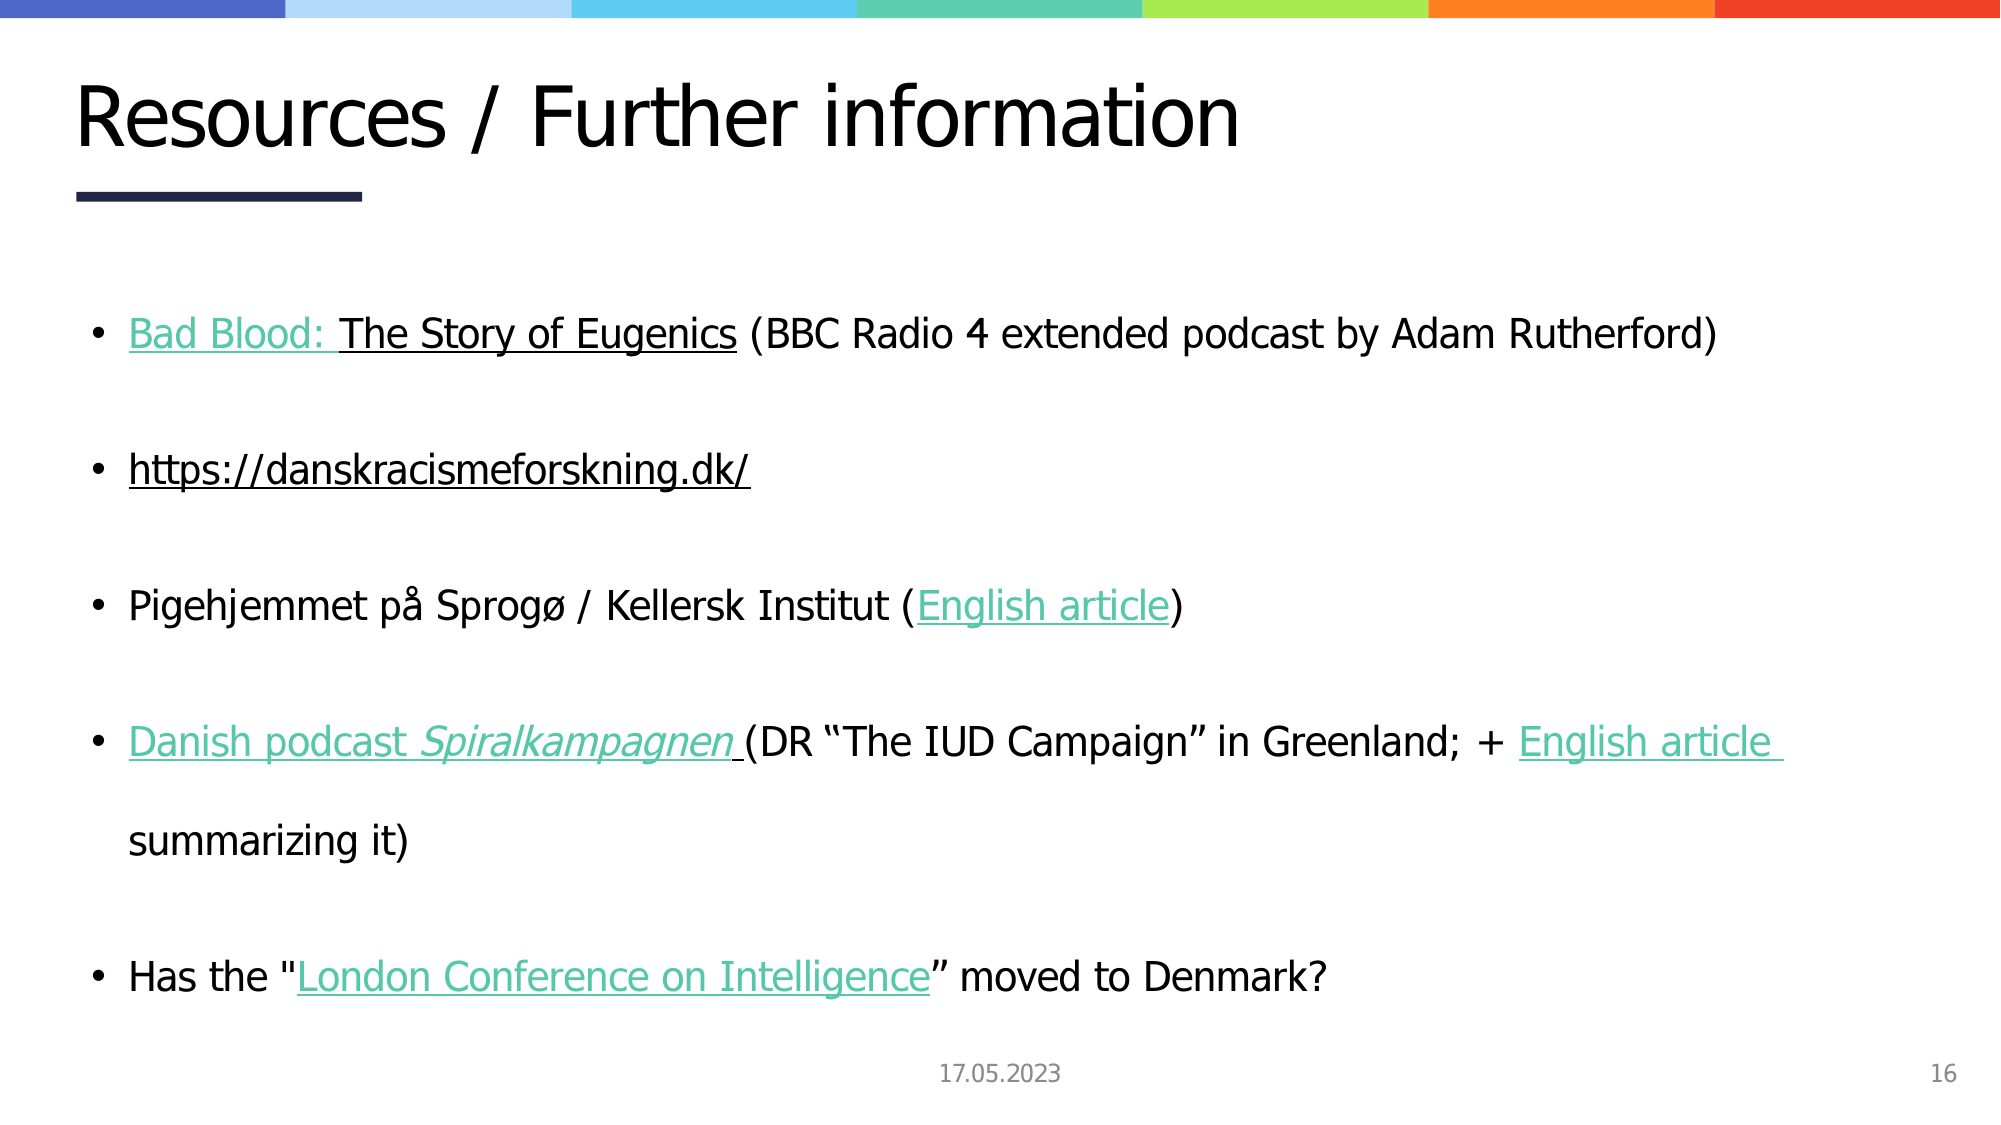

# Resources / Further information
Bad Blood: The Story of Eugenics (BBC Radio 4 extended podcast by Adam Rutherford)
https://danskracismeforskning.dk/
Pigehjemmet på Sprogø / Kellersk Institut (English article)
Danish podcast Spiralkampagnen (DR “The IUD Campaign” in Greenland; + English article summarizing it)
Has the "London Conference on Intelligence” moved to Denmark?

17.05.2023
16